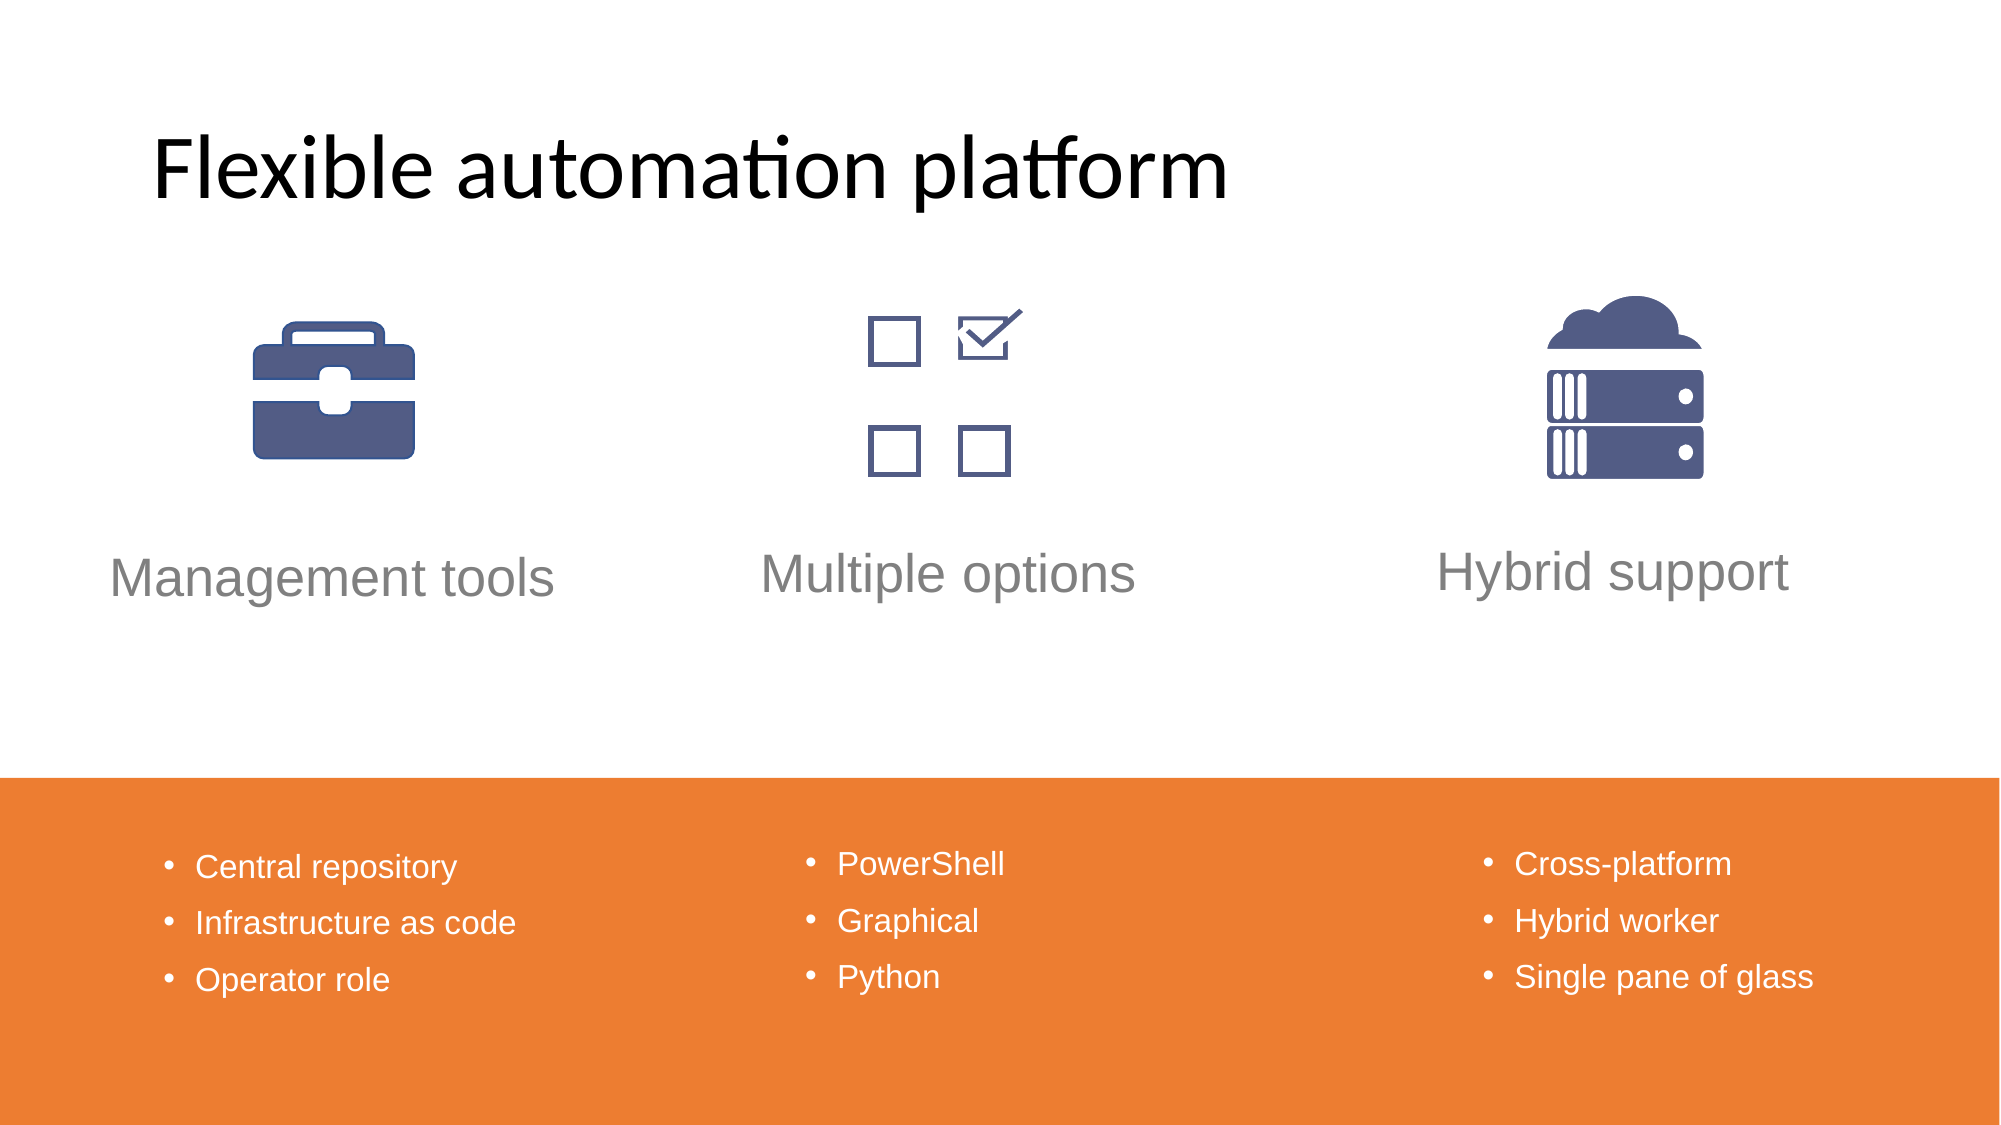

# Flexible automation platform

Hybrid support
Multiple options
Management tools

PowerShell
Graphical
Python
Cross-platform
Hybrid worker
Single pane of glass
Central repository
Infrastructure as code
Operator role